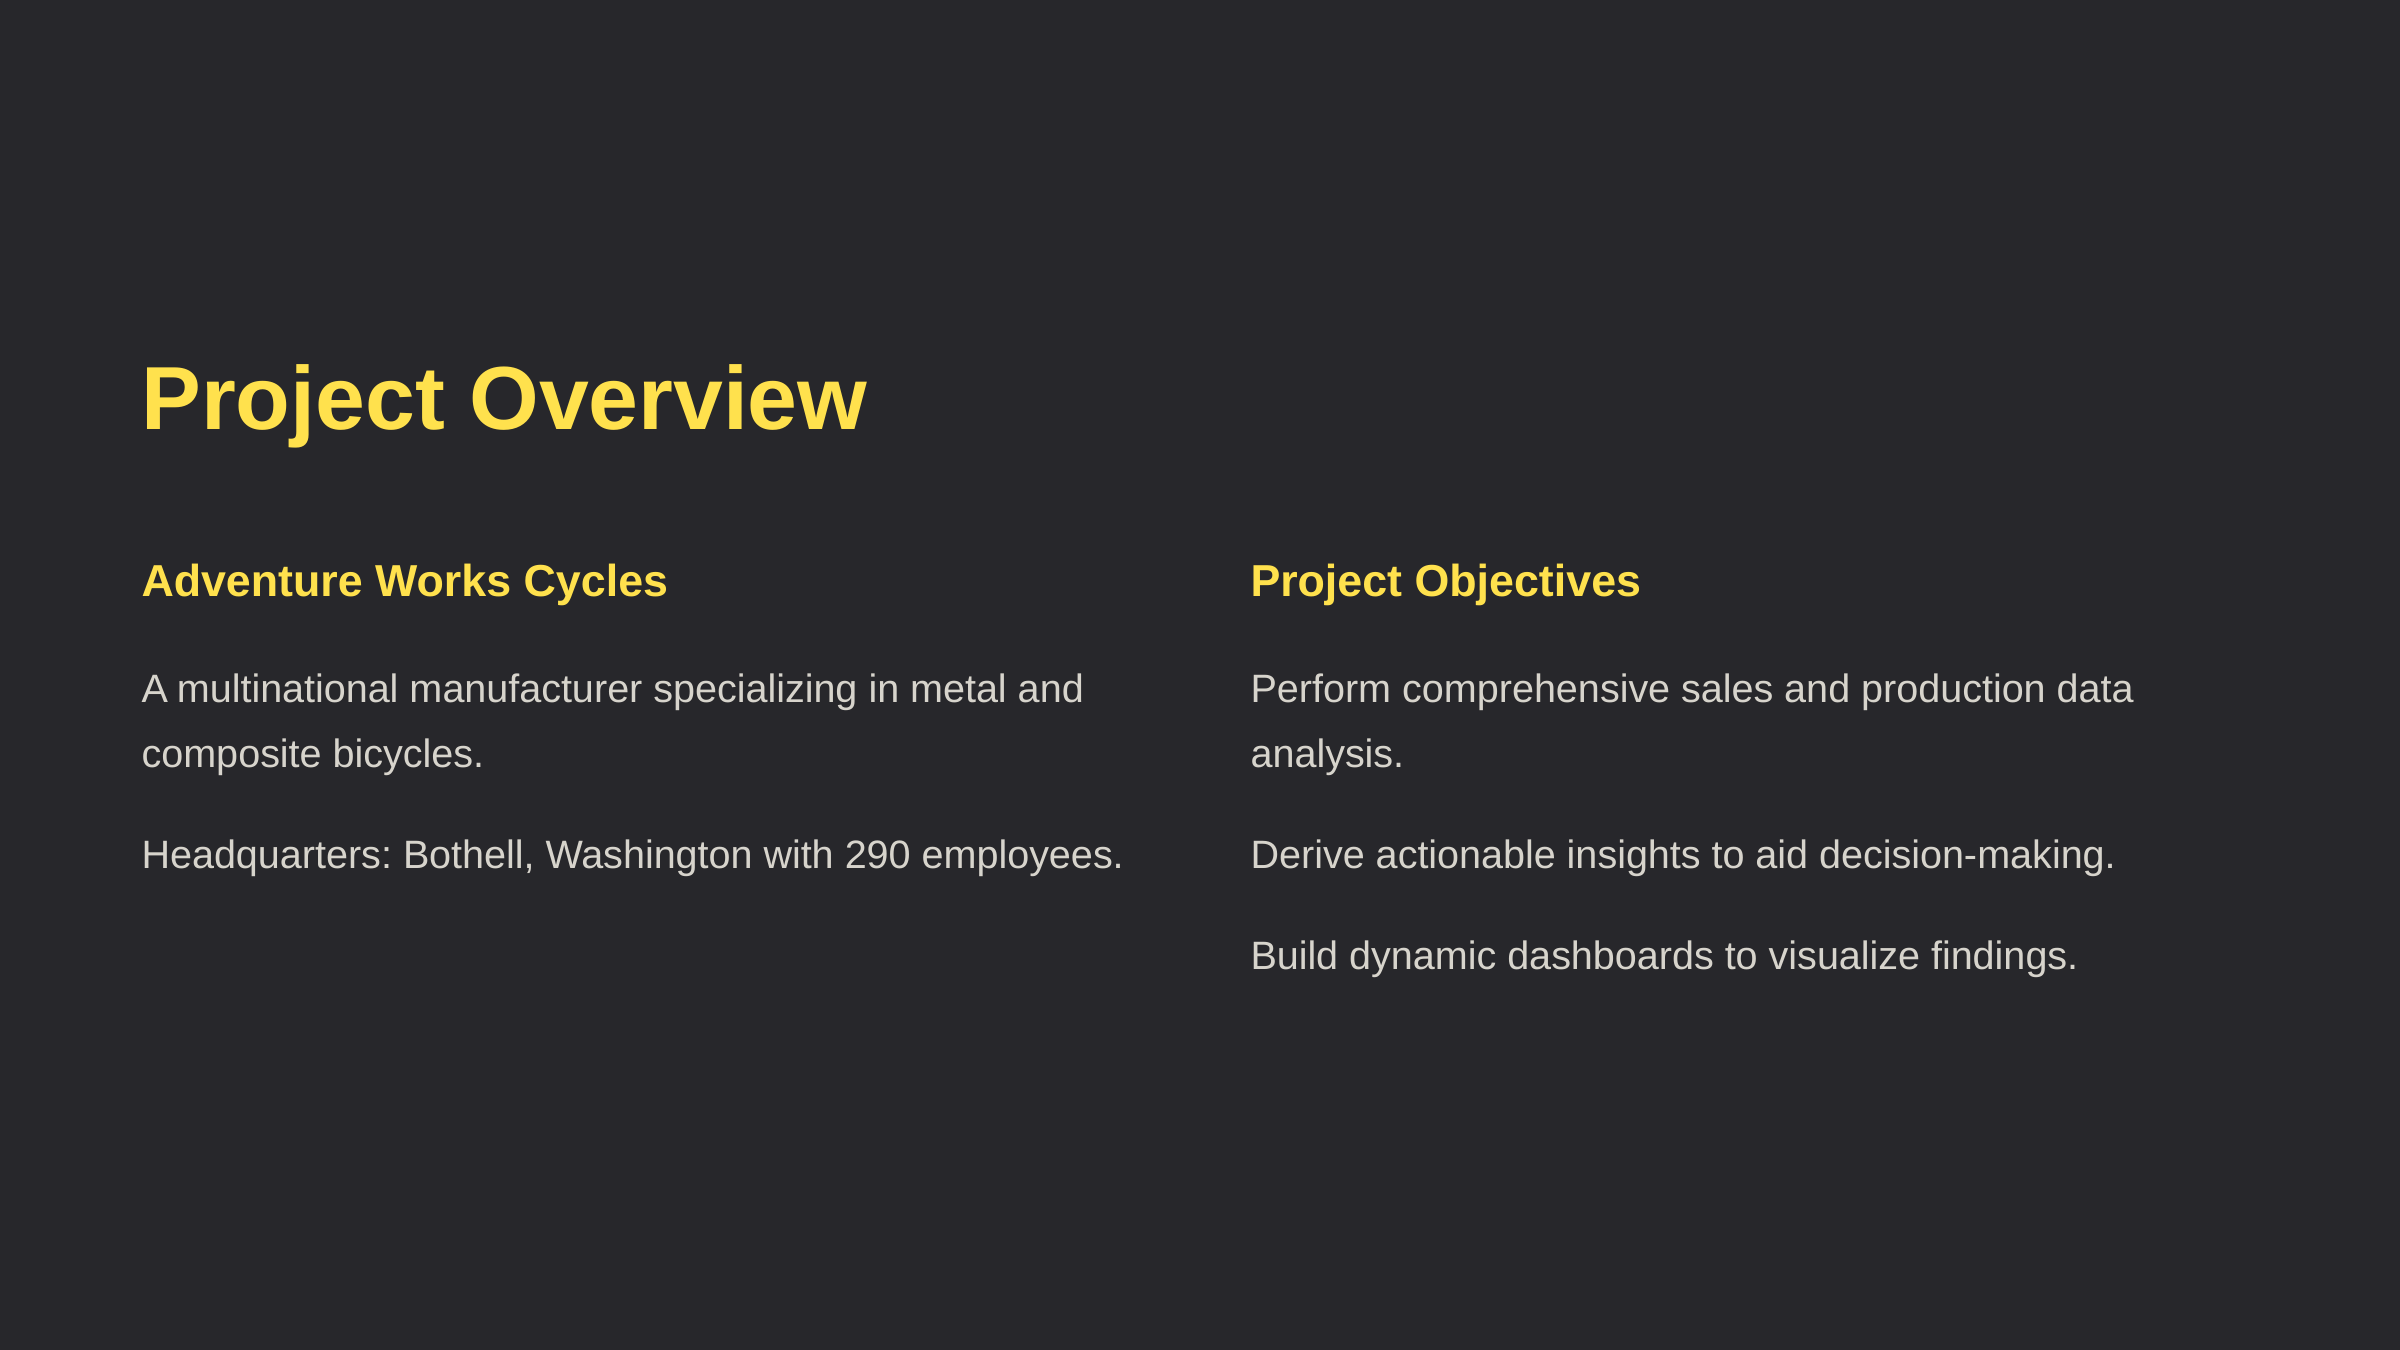

Project Overview
Adventure Works Cycles
Project Objectives
A multinational manufacturer specializing in metal and composite bicycles.
Perform comprehensive sales and production data analysis.
Headquarters: Bothell, Washington with 290 employees.
Derive actionable insights to aid decision-making.
Build dynamic dashboards to visualize findings.